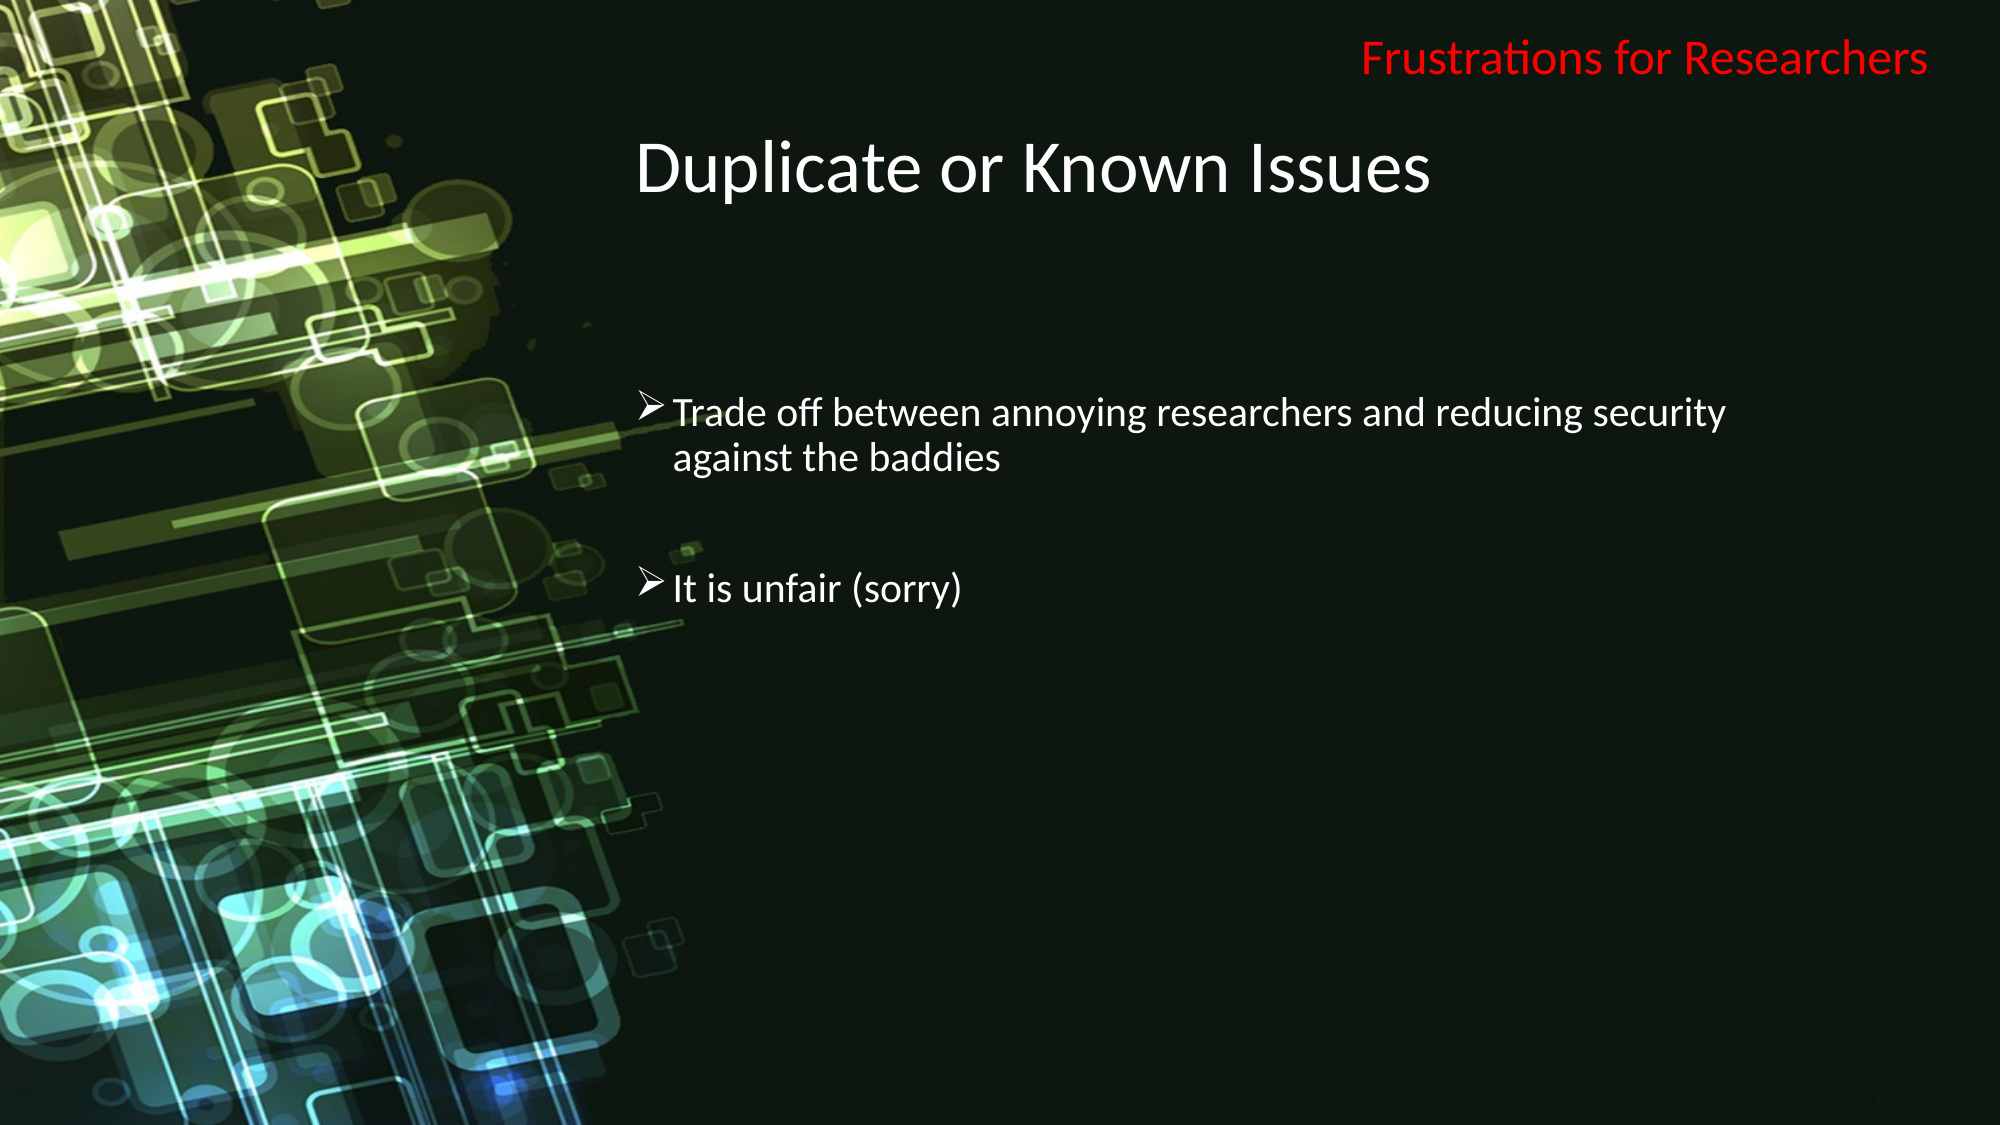

Frustrations for Researchers
# Duplicate or Known Issues

Trade off between annoying researchers and reducing security against the baddies

It is unfair (sorry)